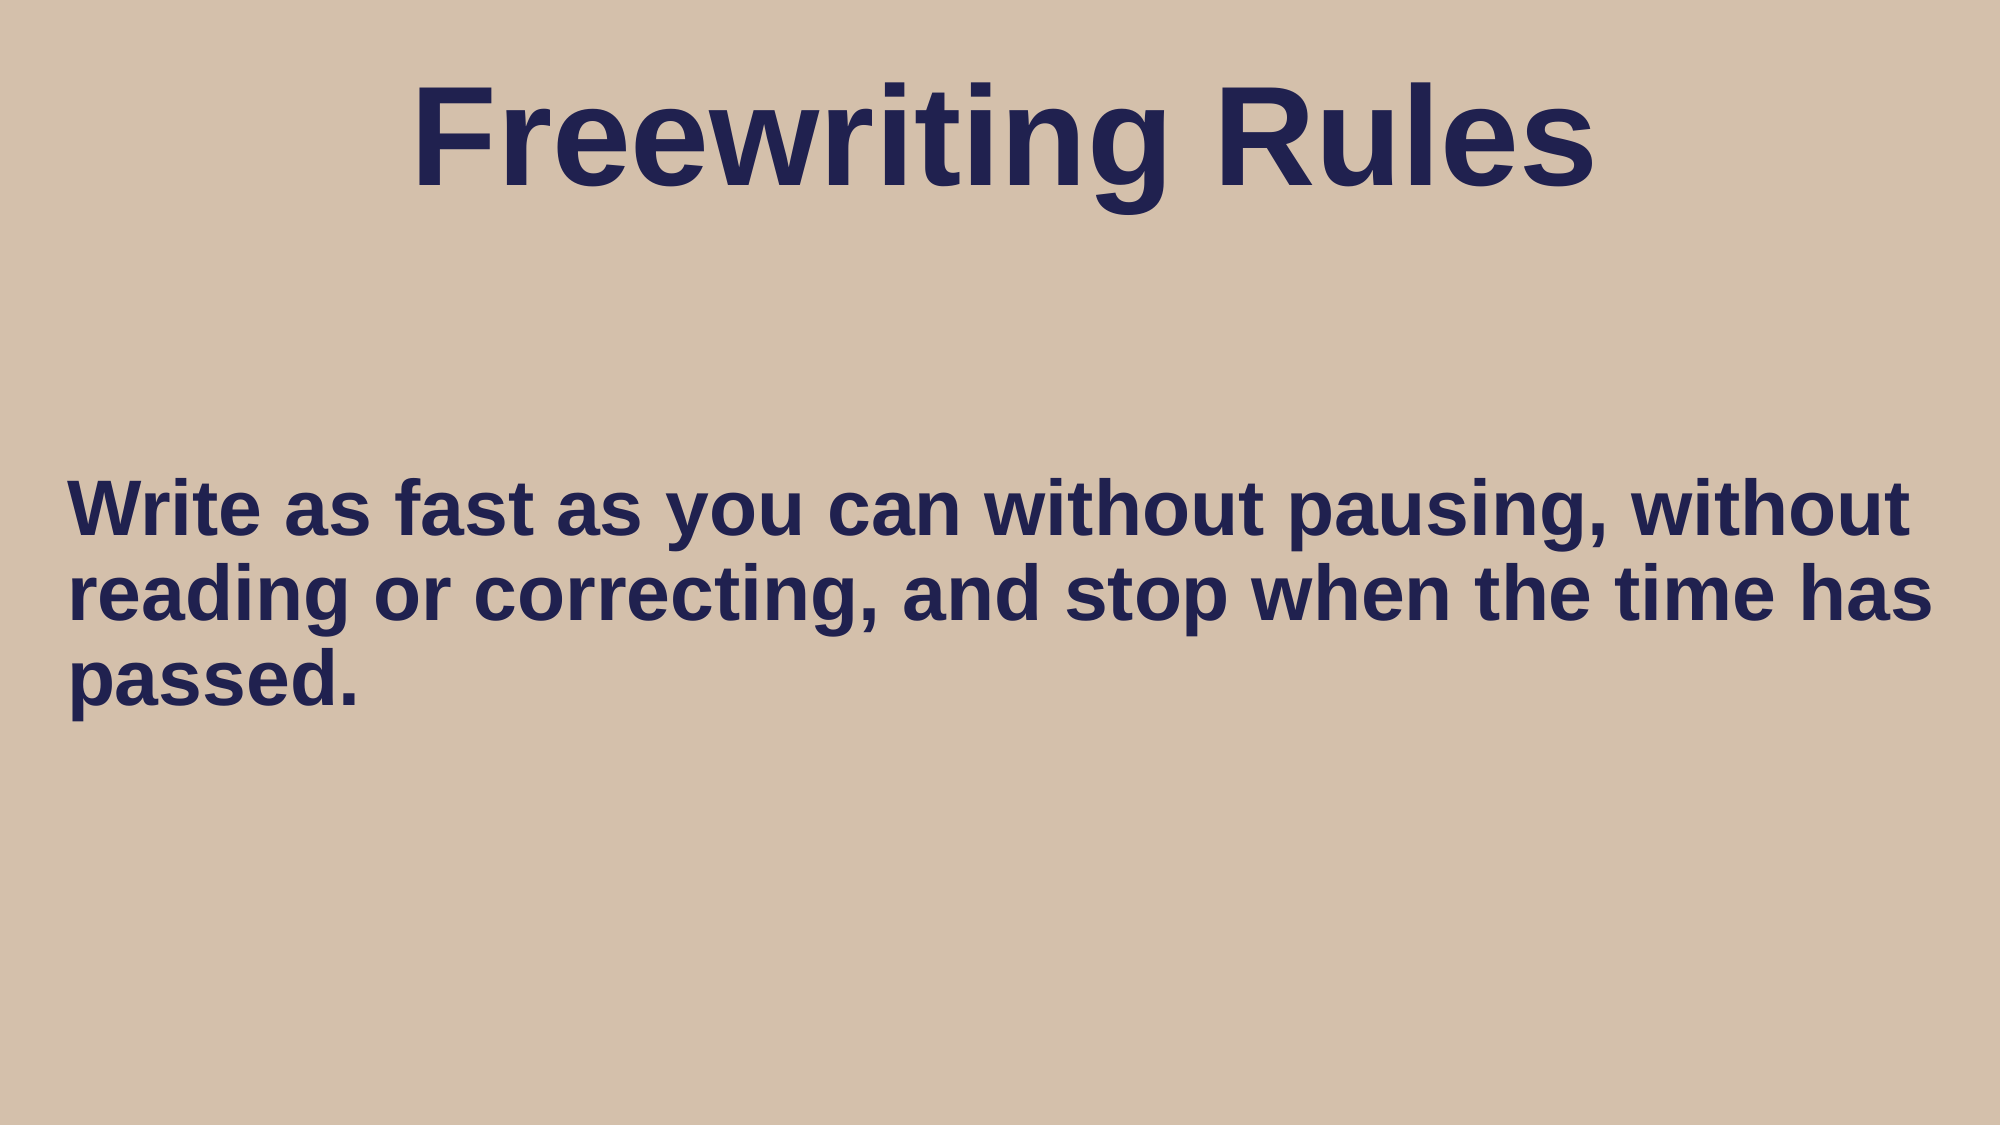

Freewriting Rules
Write as fast as you can without pausing, without reading or correcting, and stop when the time has passed.